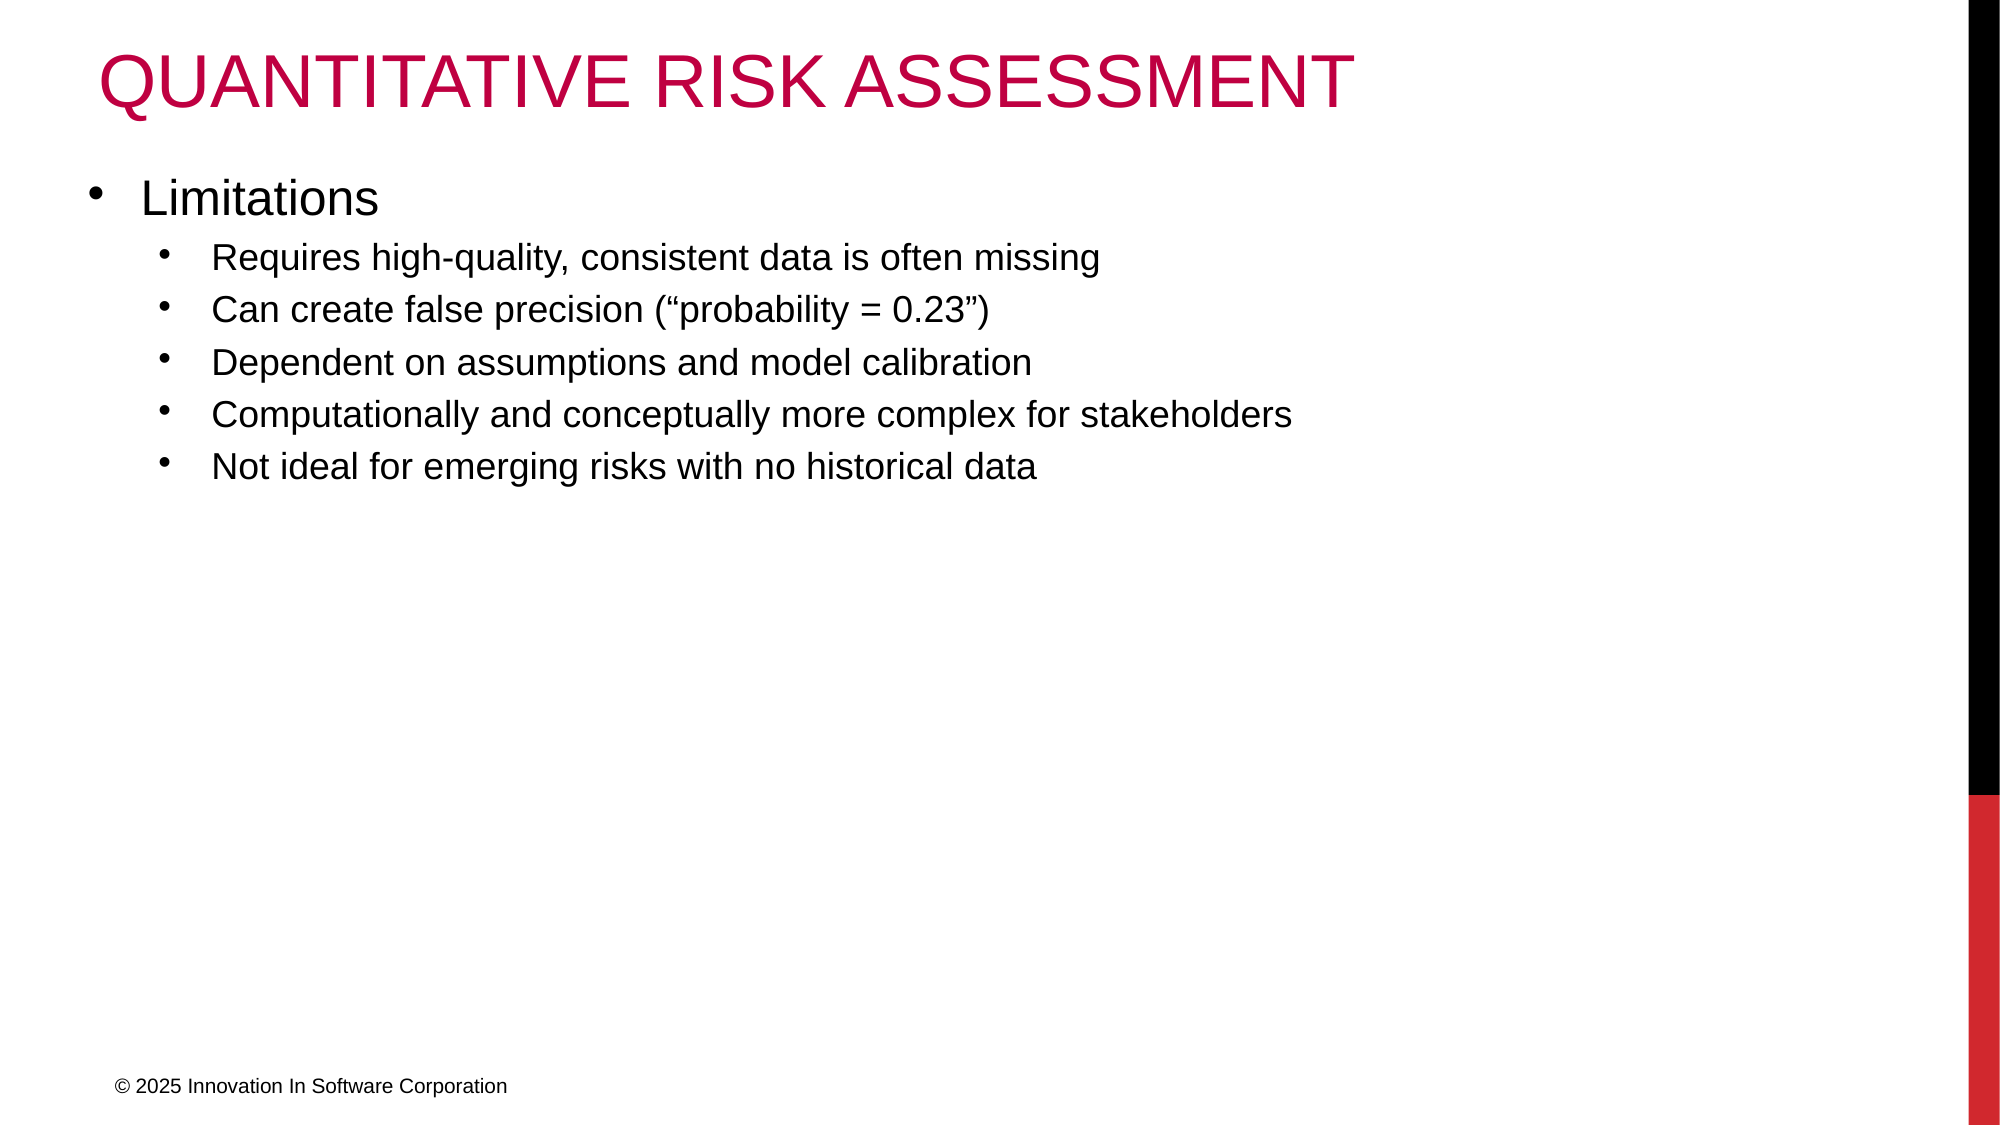

# Quantitative Risk Assessment
Limitations
Requires high-quality, consistent data is often missing
Can create false precision (“probability = 0.23”)
Dependent on assumptions and model calibration
Computationally and conceptually more complex for stakeholders
Not ideal for emerging risks with no historical data
© 2025 Innovation In Software Corporation